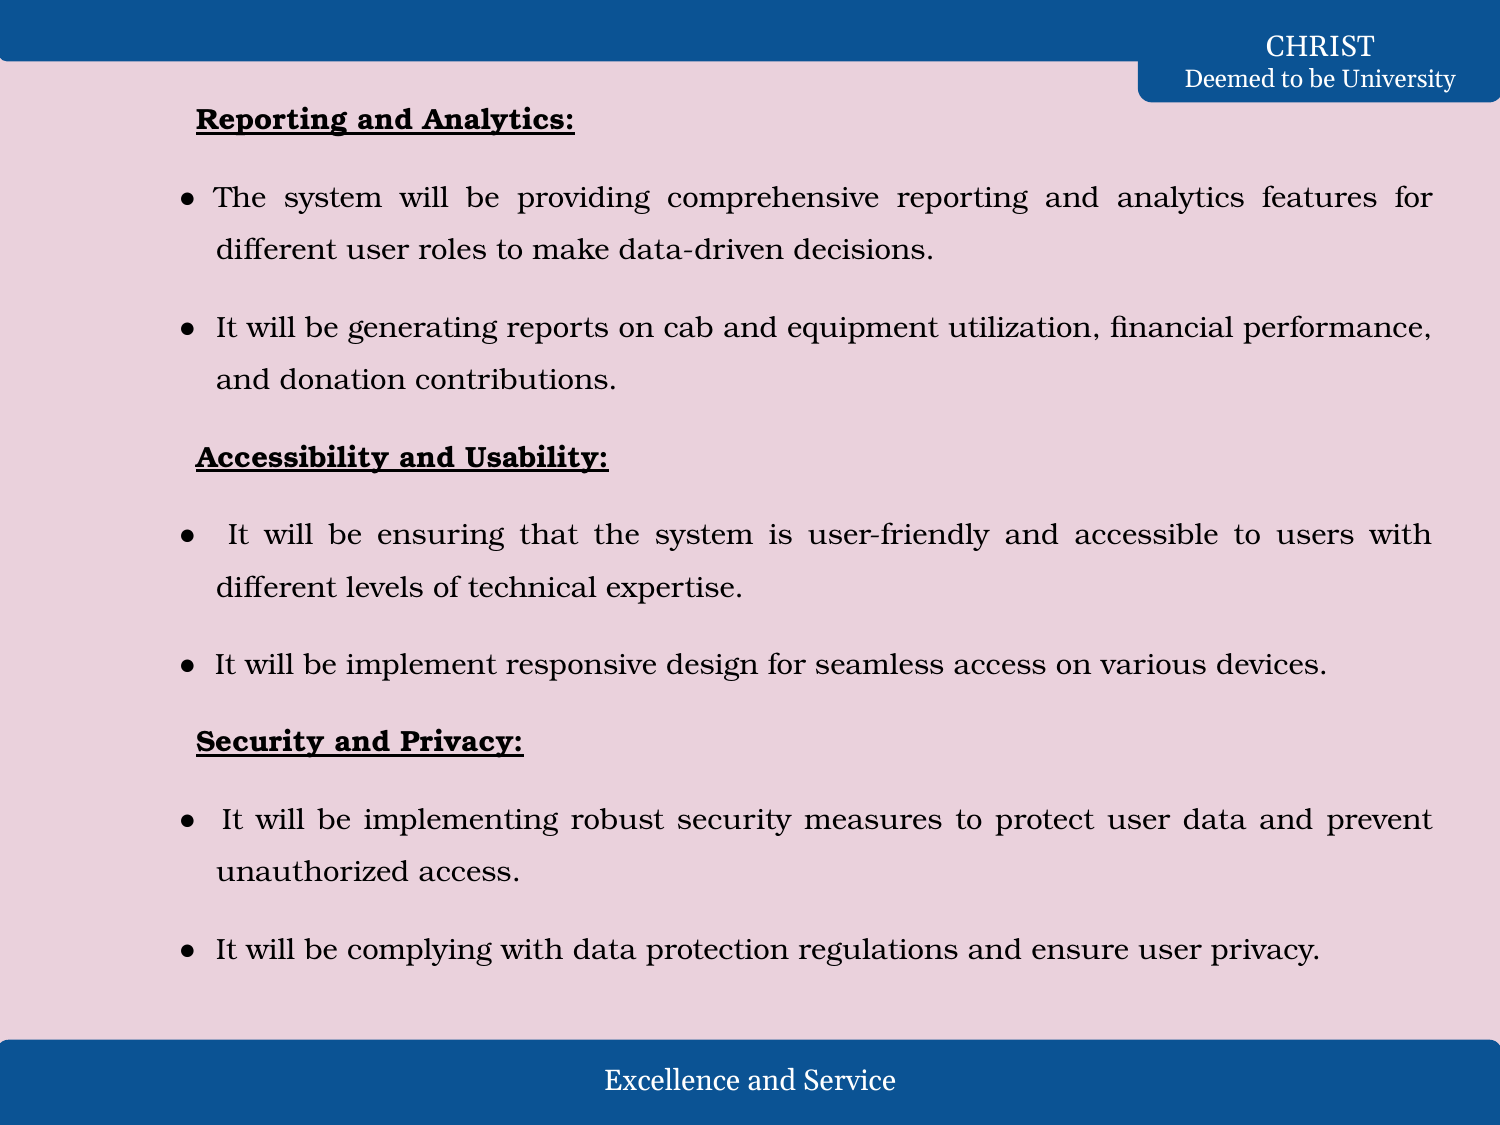

Reporting and Analytics:
● The system will be providing comprehensive reporting and analytics features for different user roles to make data-driven decisions.
●  	It will be generating reports on cab and equipment utilization, financial performance, and donation contributions.
          Accessibility and Usability:
●  	It will be ensuring that the system is user-friendly and accessible to users with different levels of technical expertise.
●  It will be implement responsive design for seamless access on various devices.
          Security and Privacy:
●  It will be implementing robust security measures to protect user data and prevent unauthorized access.
●  	It will be complying with data protection regulations and ensure user privacy.